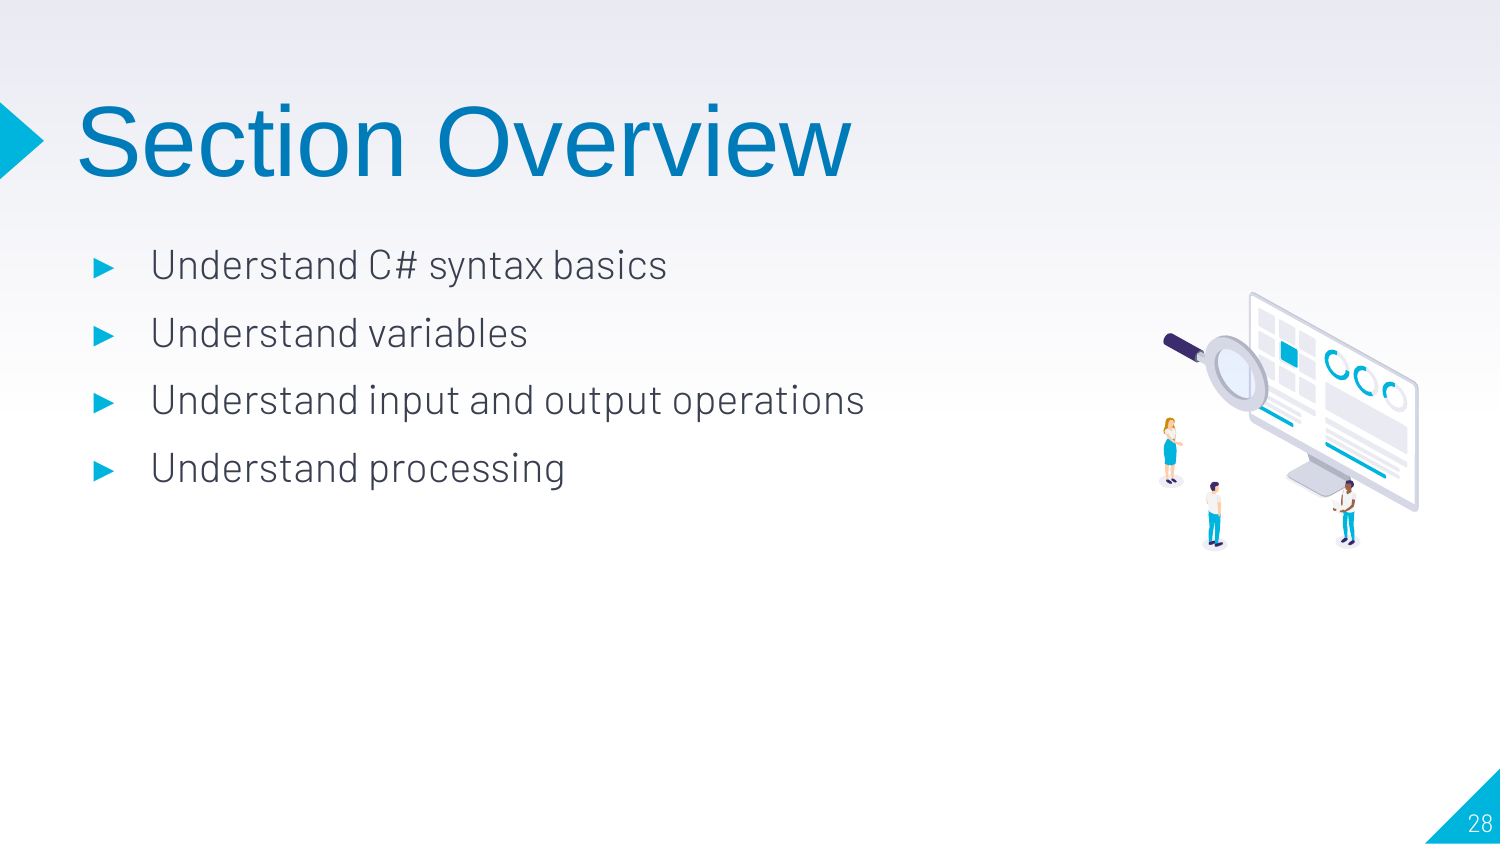

# Section Overview
Understand C# syntax basics
Understand variables
Understand input and output operations
Understand processing

28